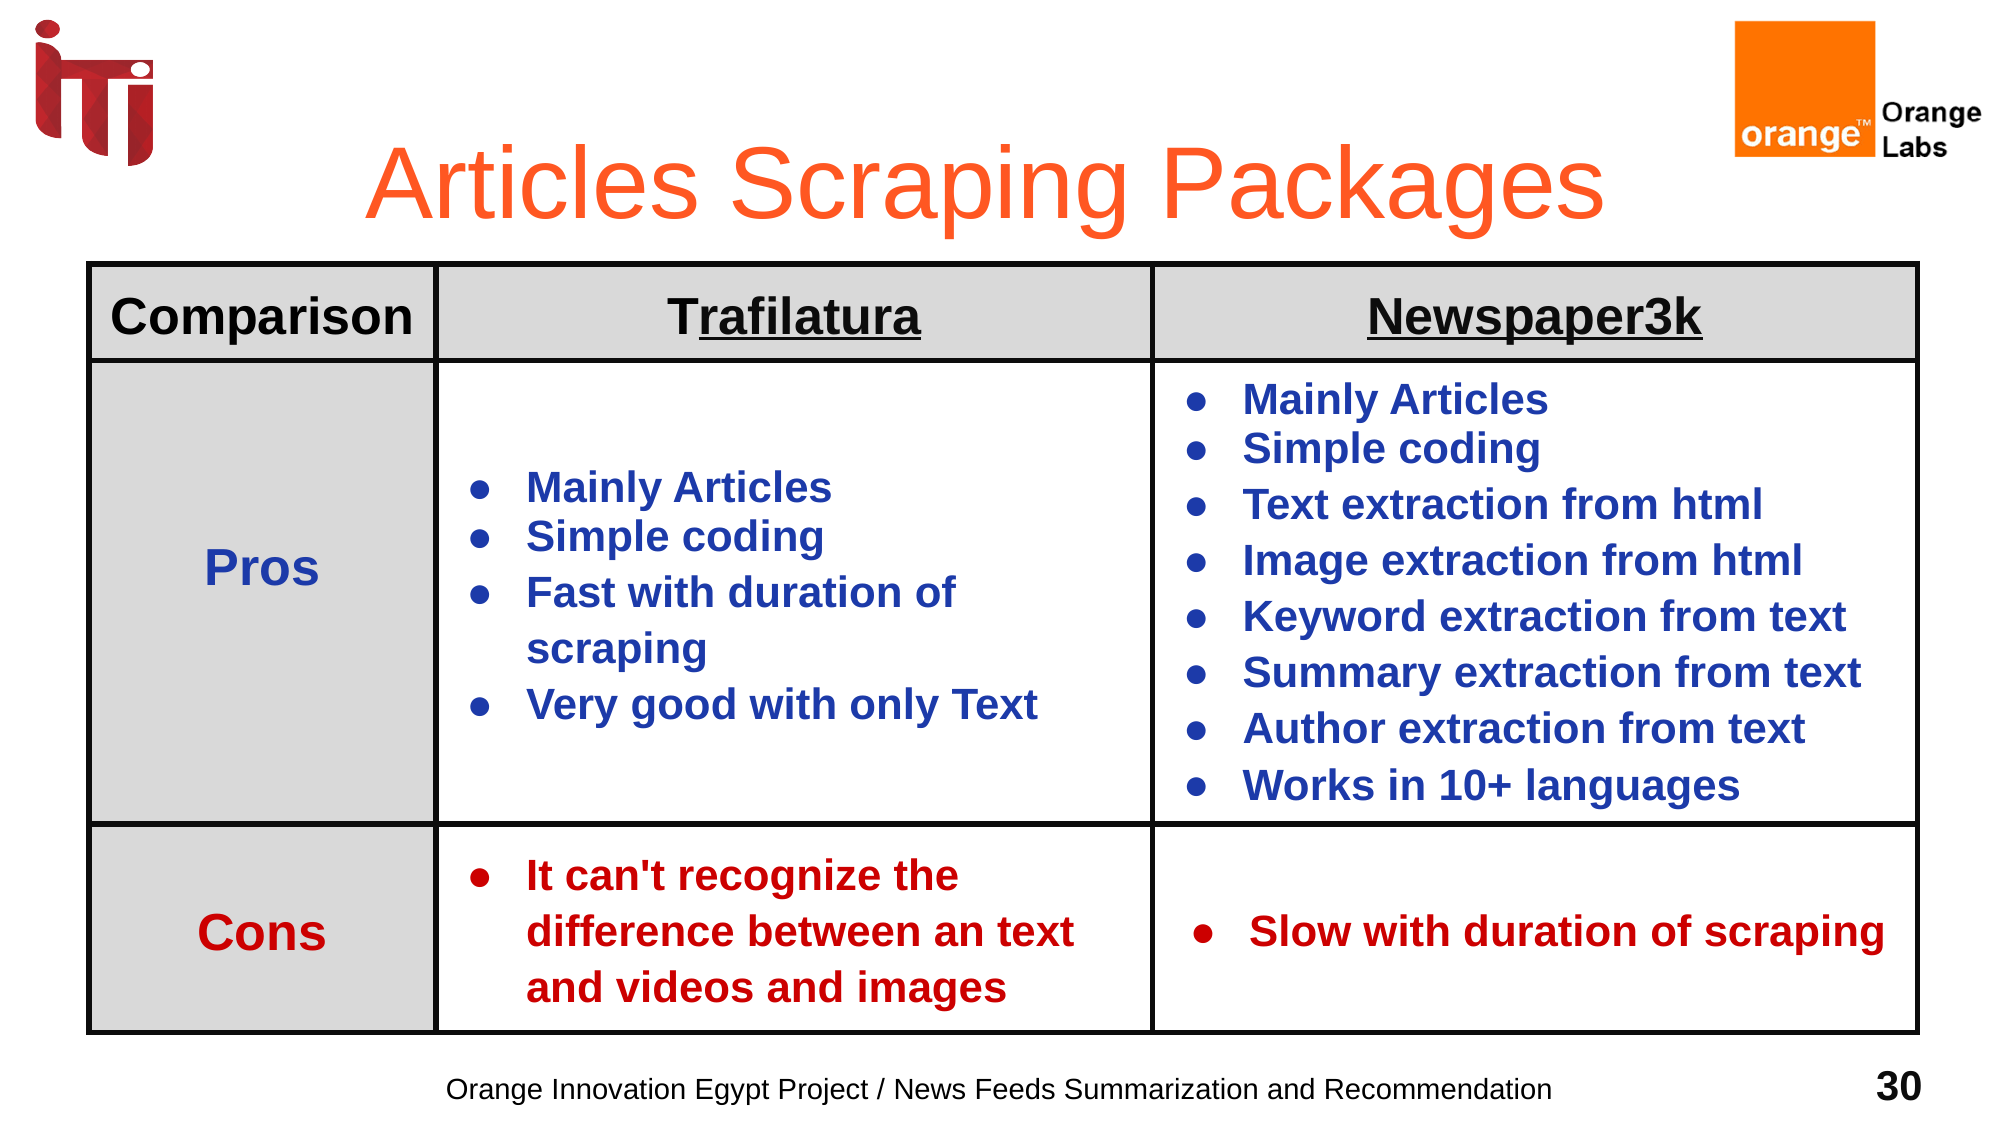

# Articles Scraping Packages
| Comparison | Trafilatura | Newspaper3k |
| --- | --- | --- |
| Pros | Mainly Articles Simple coding Fast with duration of scraping Very good with only Text | Mainly Articles Simple coding Text extraction from html Image extraction from html Keyword extraction from text Summary extraction from text Author extraction from text Works in 10+ languages |
| Cons | It can't recognize the difference between an text and videos and images | Slow with duration of scraping |
30